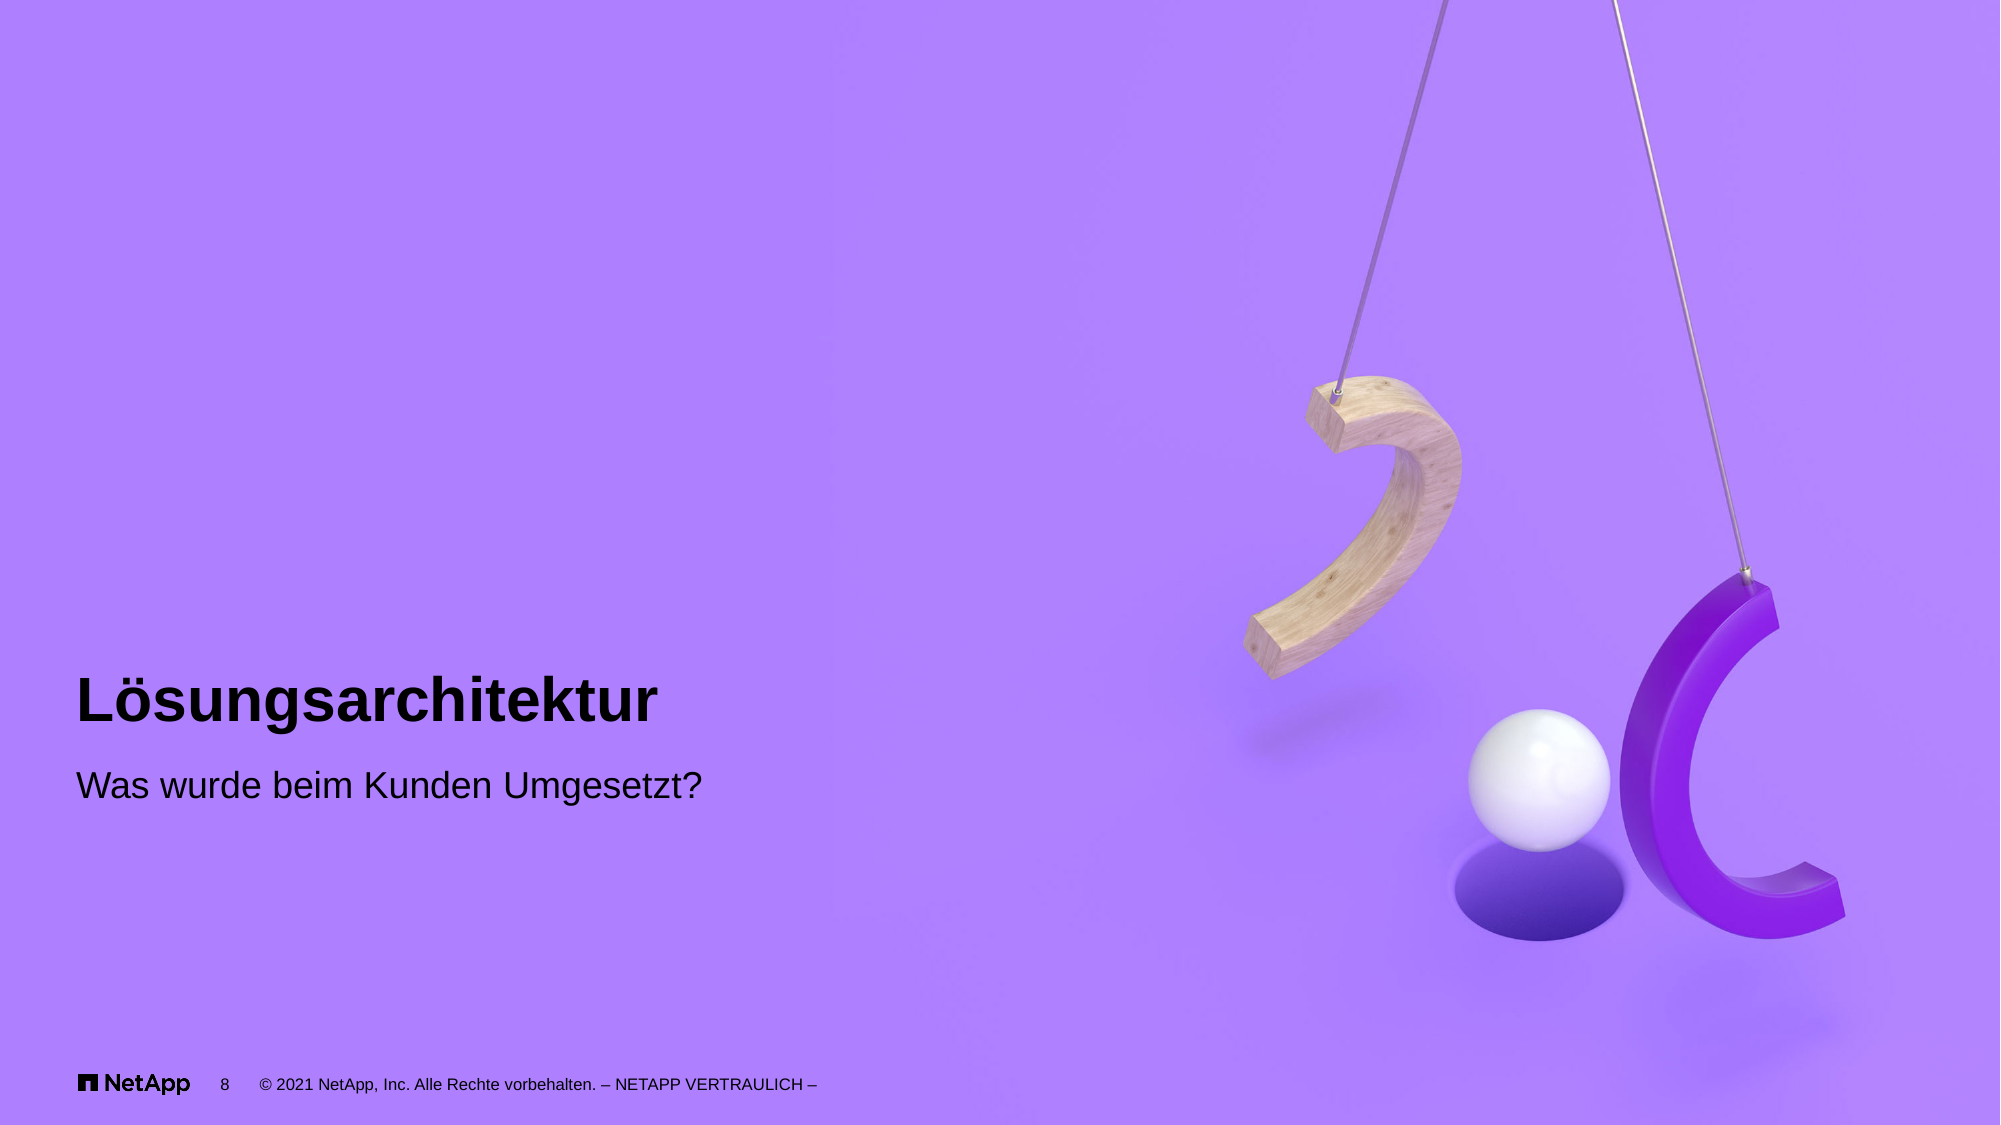

# Lösungsarchitektur
Was wurde beim Kunden Umgesetzt?
8
© 2021 NetApp, Inc. Alle Rechte vorbehalten. – NETAPP VERTRAULICH –